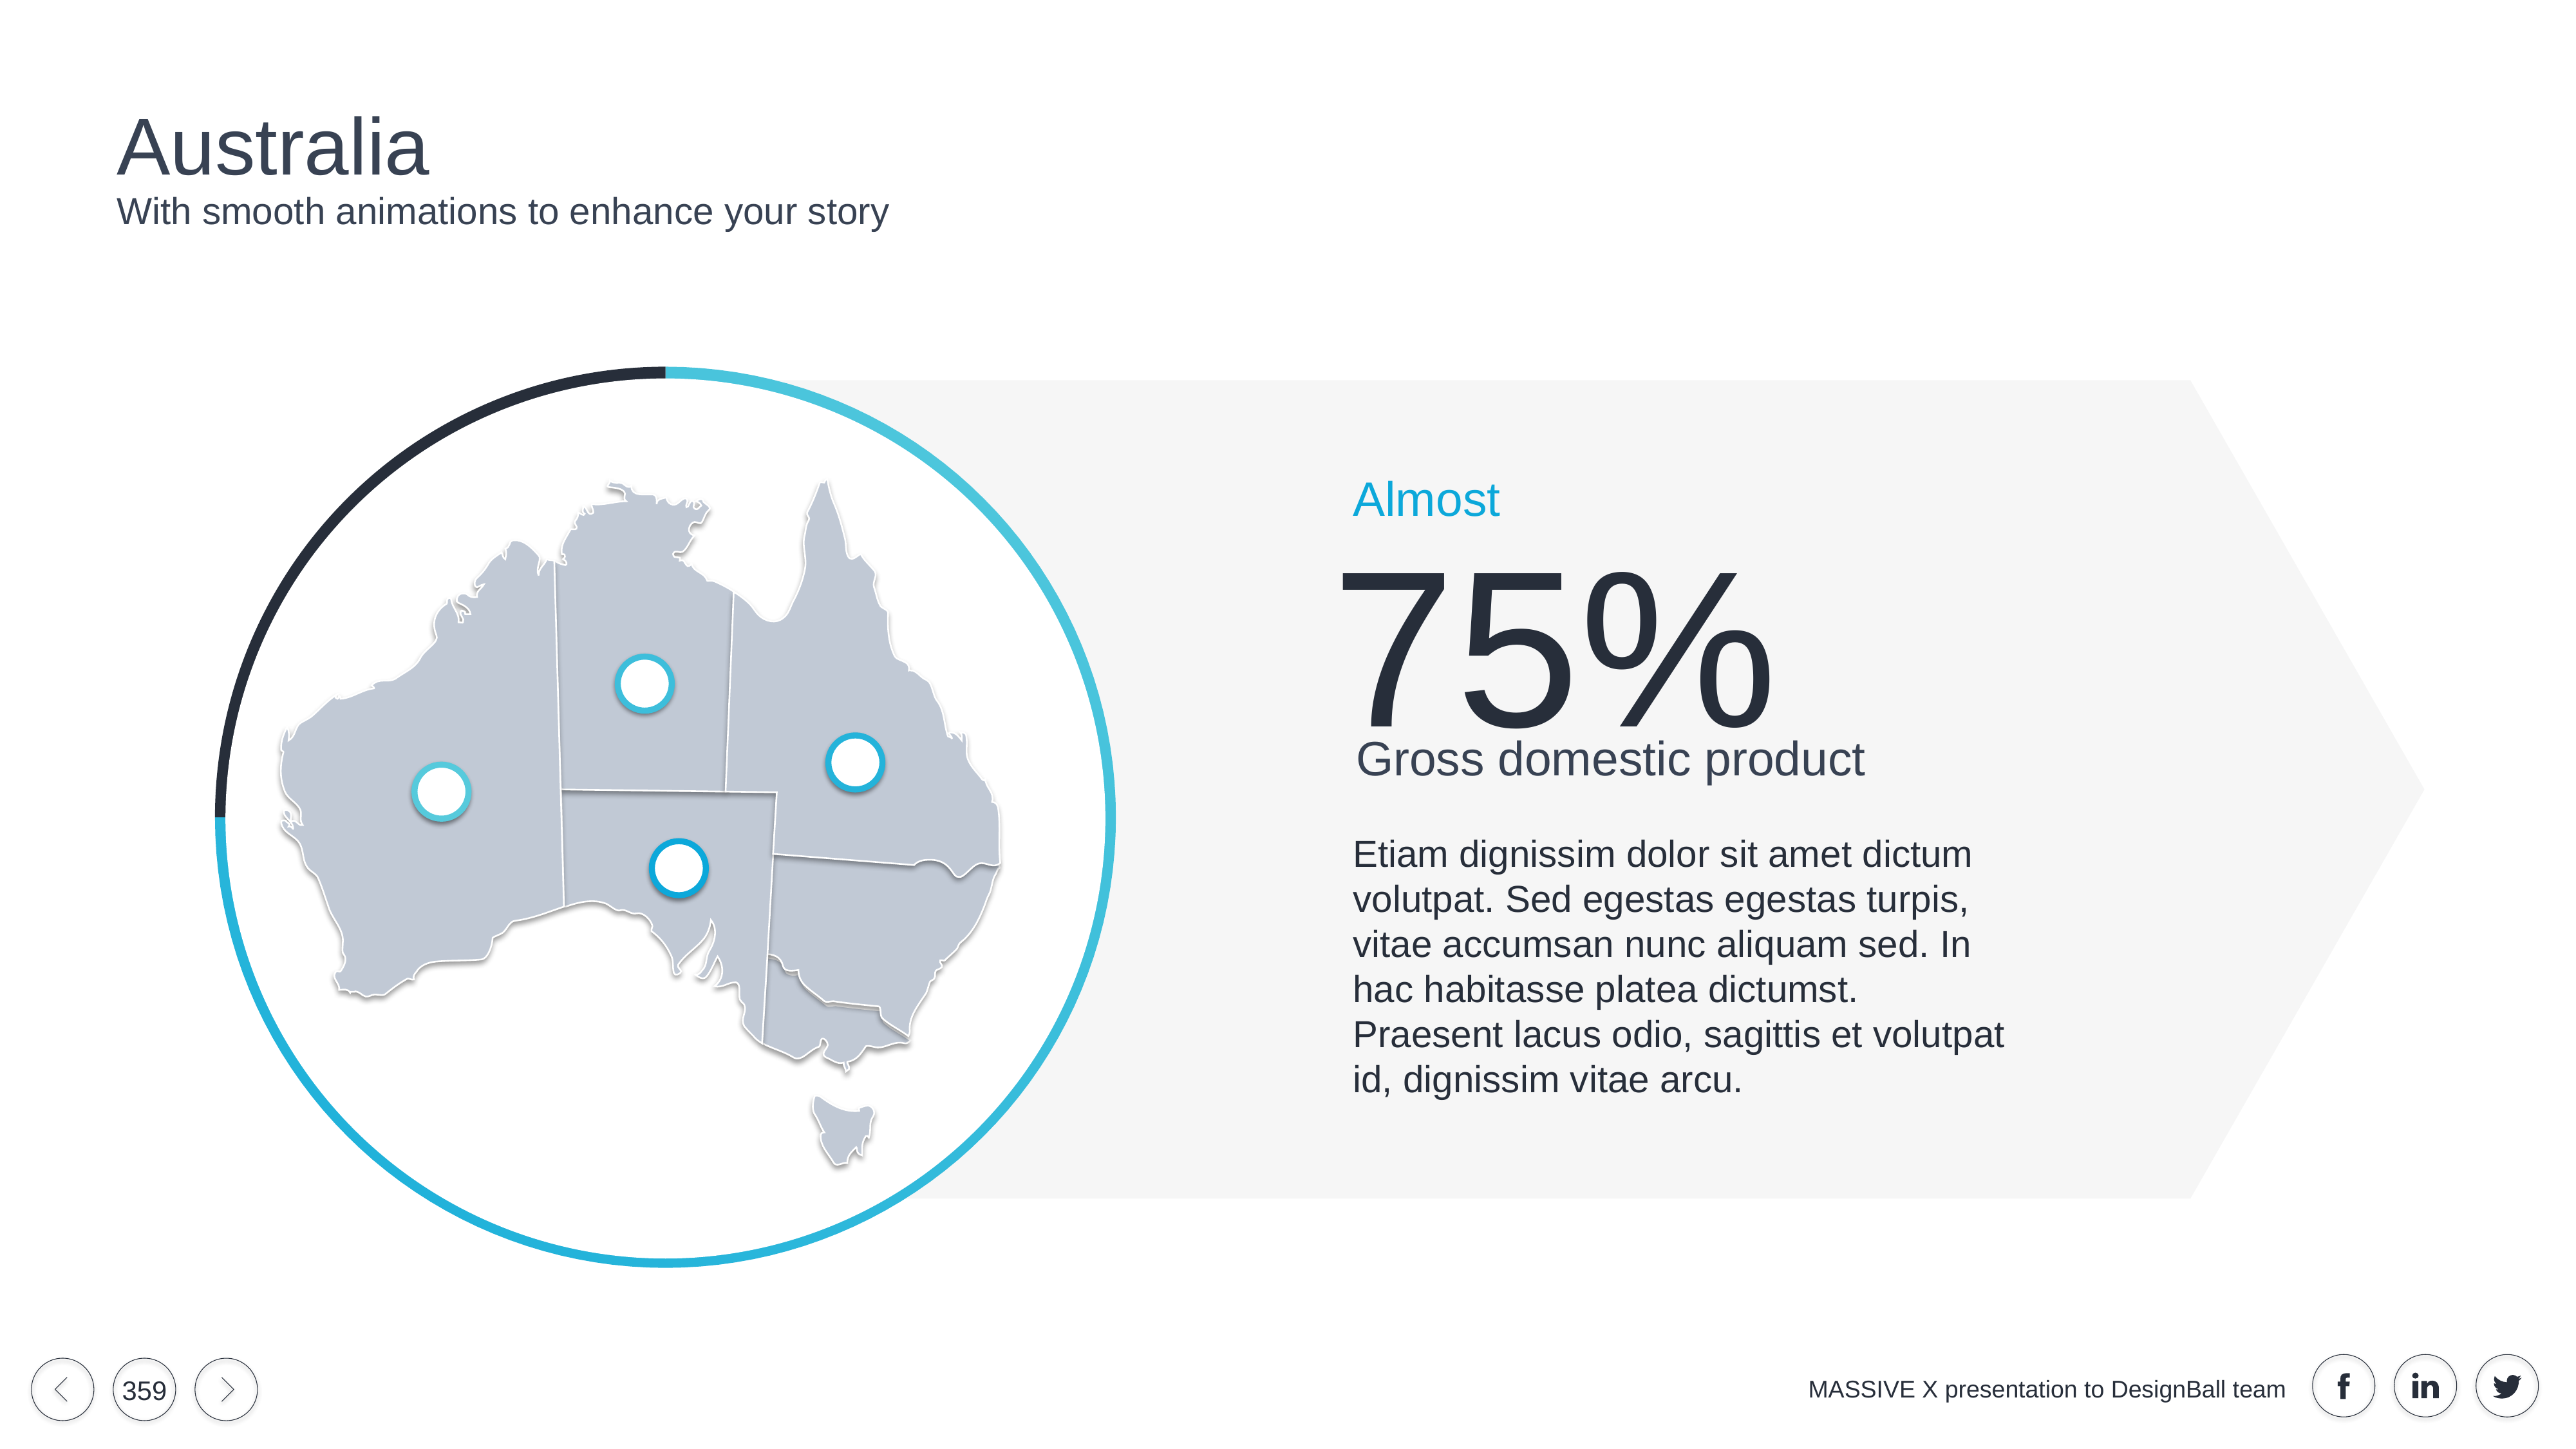

Australia
With smooth animations to enhance your story

### Chart

| Category | Sales |
|---|---|
| 1st Qtr | 75.0 |
| 2nd Qtr | 25.0 |

Almost

75%

Gross domestic product

Etiam dignissim dolor sit amet dictum volutpat. Sed egestas egestas turpis, vitae accumsan nunc aliquam sed. In hac habitasse platea dictumst. Praesent lacus odio, sagittis et volutpat id, dignissim vitae arcu.